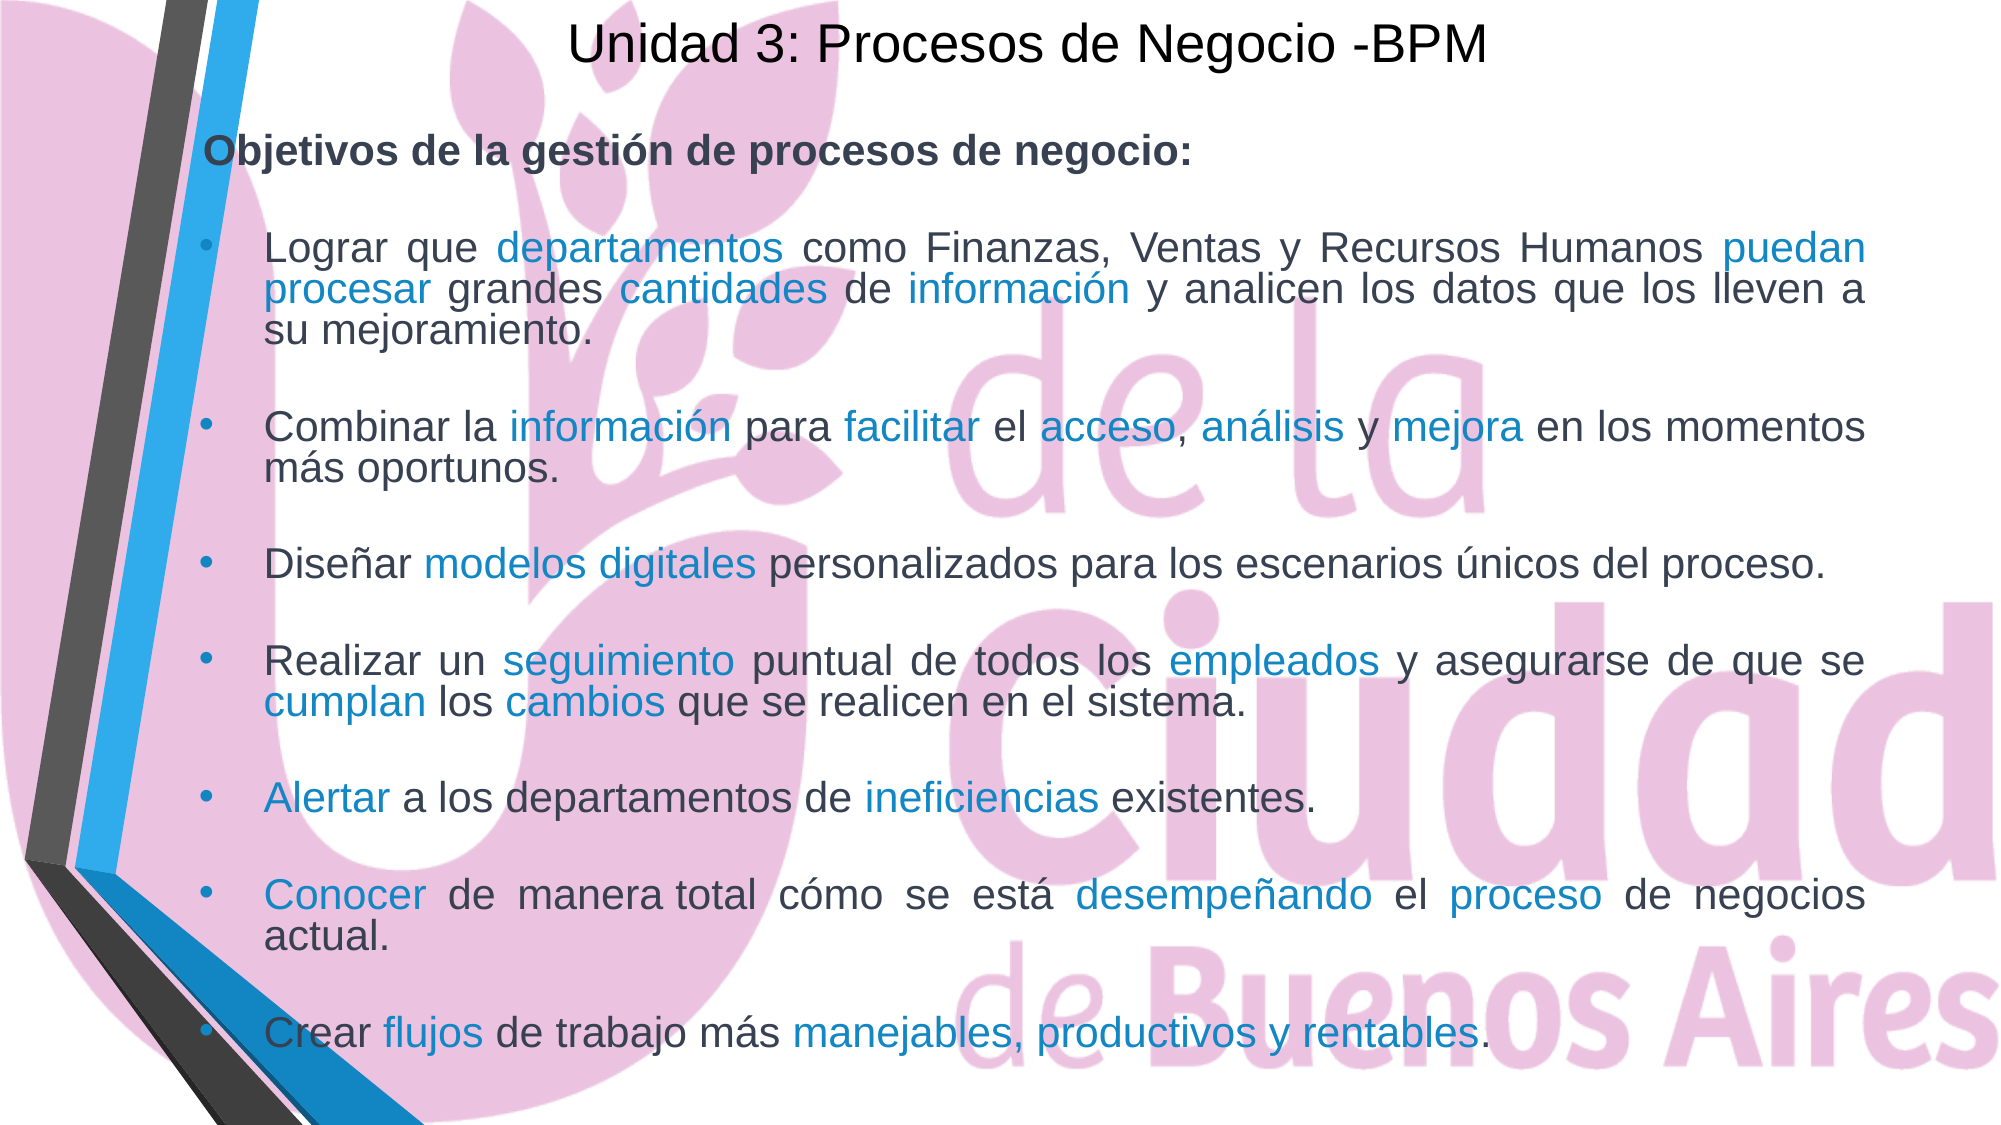

# Unidad 3: Procesos de Negocio -BPM

Objetivos de la gestión de procesos de negocio:

Lograr que departamentos como Finanzas, Ventas y Recursos Humanos puedan procesar grandes cantidades de información y analicen los datos que los lleven a su mejoramiento.

Combinar la información para facilitar el acceso, análisis y mejora en los momentos más oportunos.

Diseñar modelos digitales personalizados para los escenarios únicos del proceso.

Realizar un seguimiento puntual de todos los empleados y asegurarse de que se cumplan los cambios que se realicen en el sistema.

Alertar a los departamentos de ineficiencias existentes.

Conocer de manera total cómo se está desempeñando el proceso de negocios actual.

Crear flujos de trabajo más manejables, productivos y rentables.